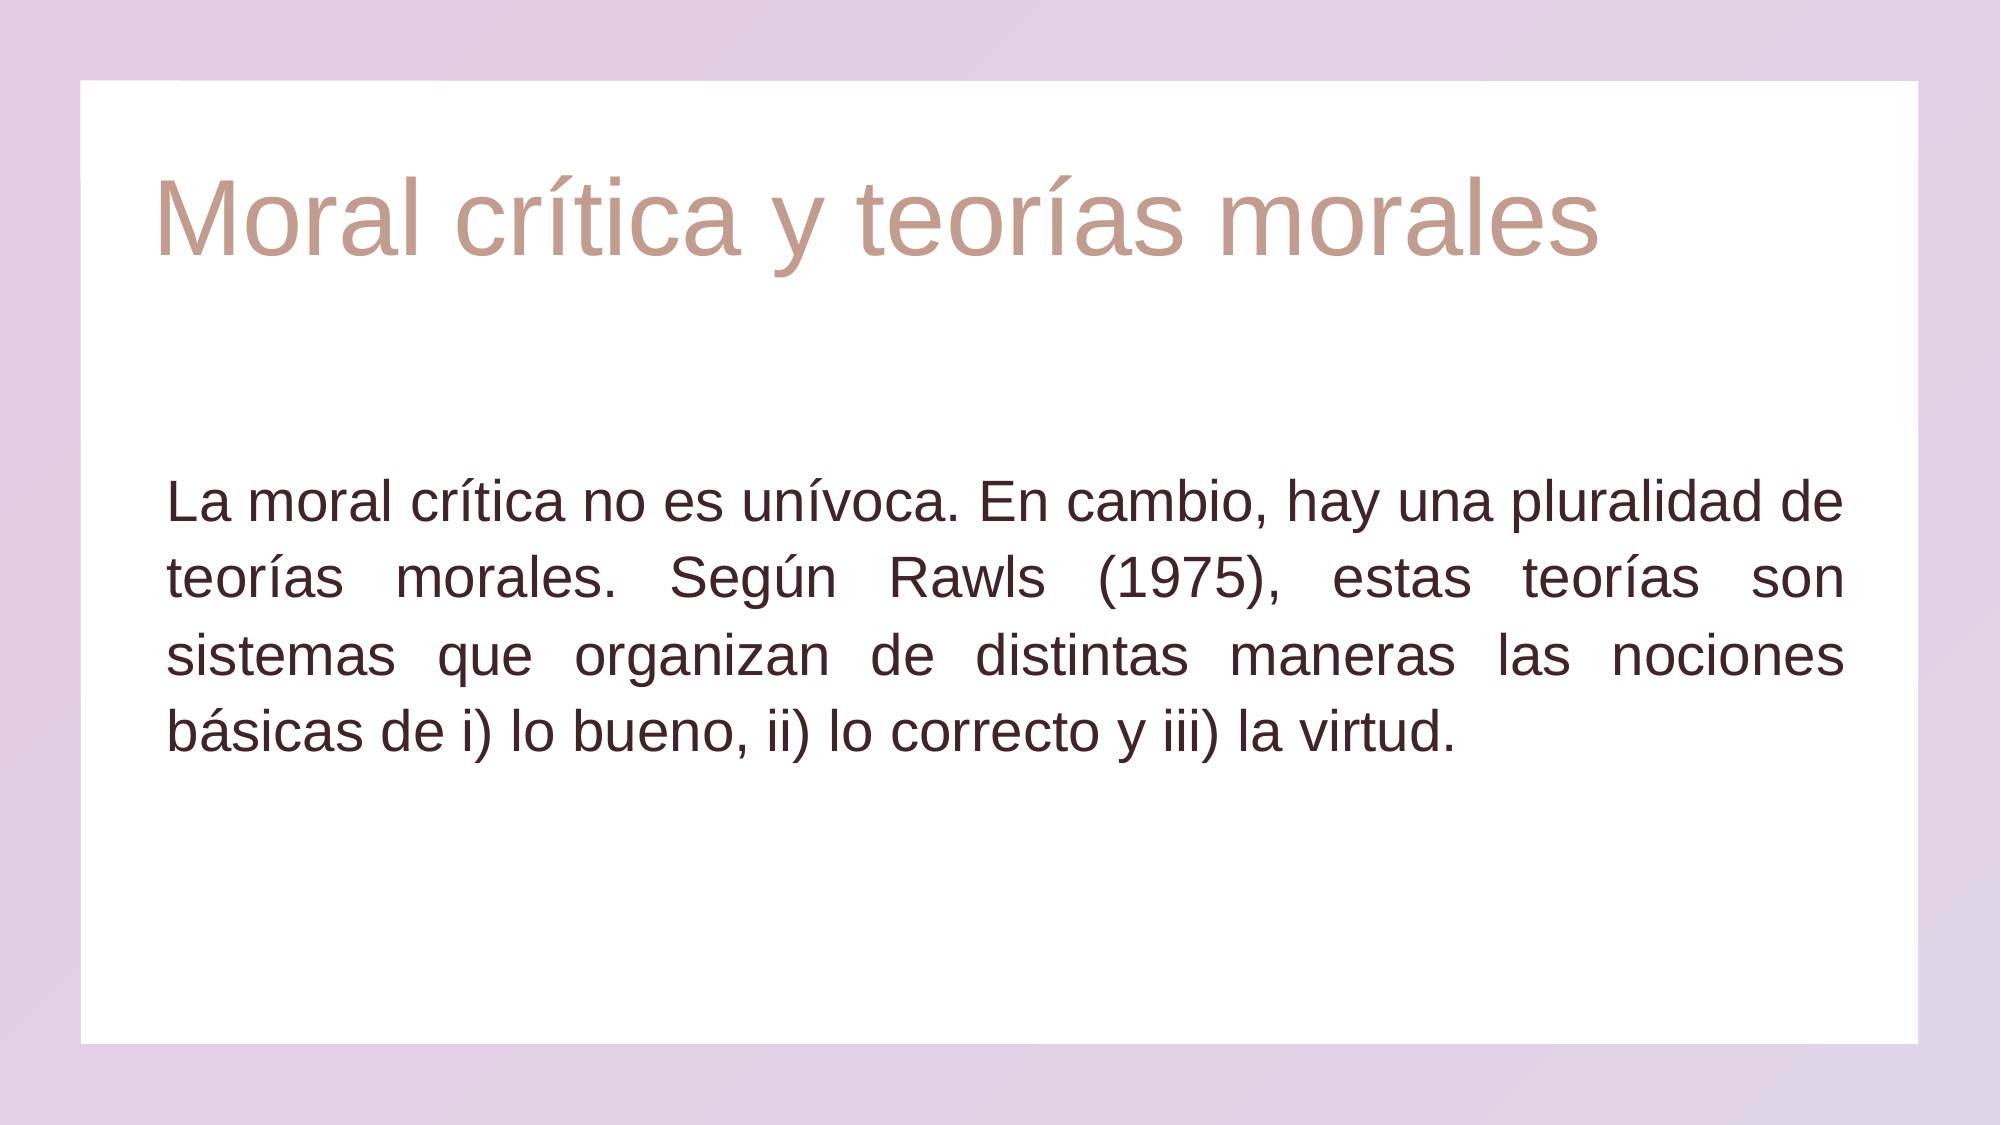

# Moral crítica y teorías morales

La moral crítica no es unívoca. En cambio, hay una pluralidad de teorías morales. Según Rawls (1975), estas teorías son sistemas que organizan de distintas maneras las nociones básicas de i) lo bueno, ii) lo correcto y iii) la virtud.